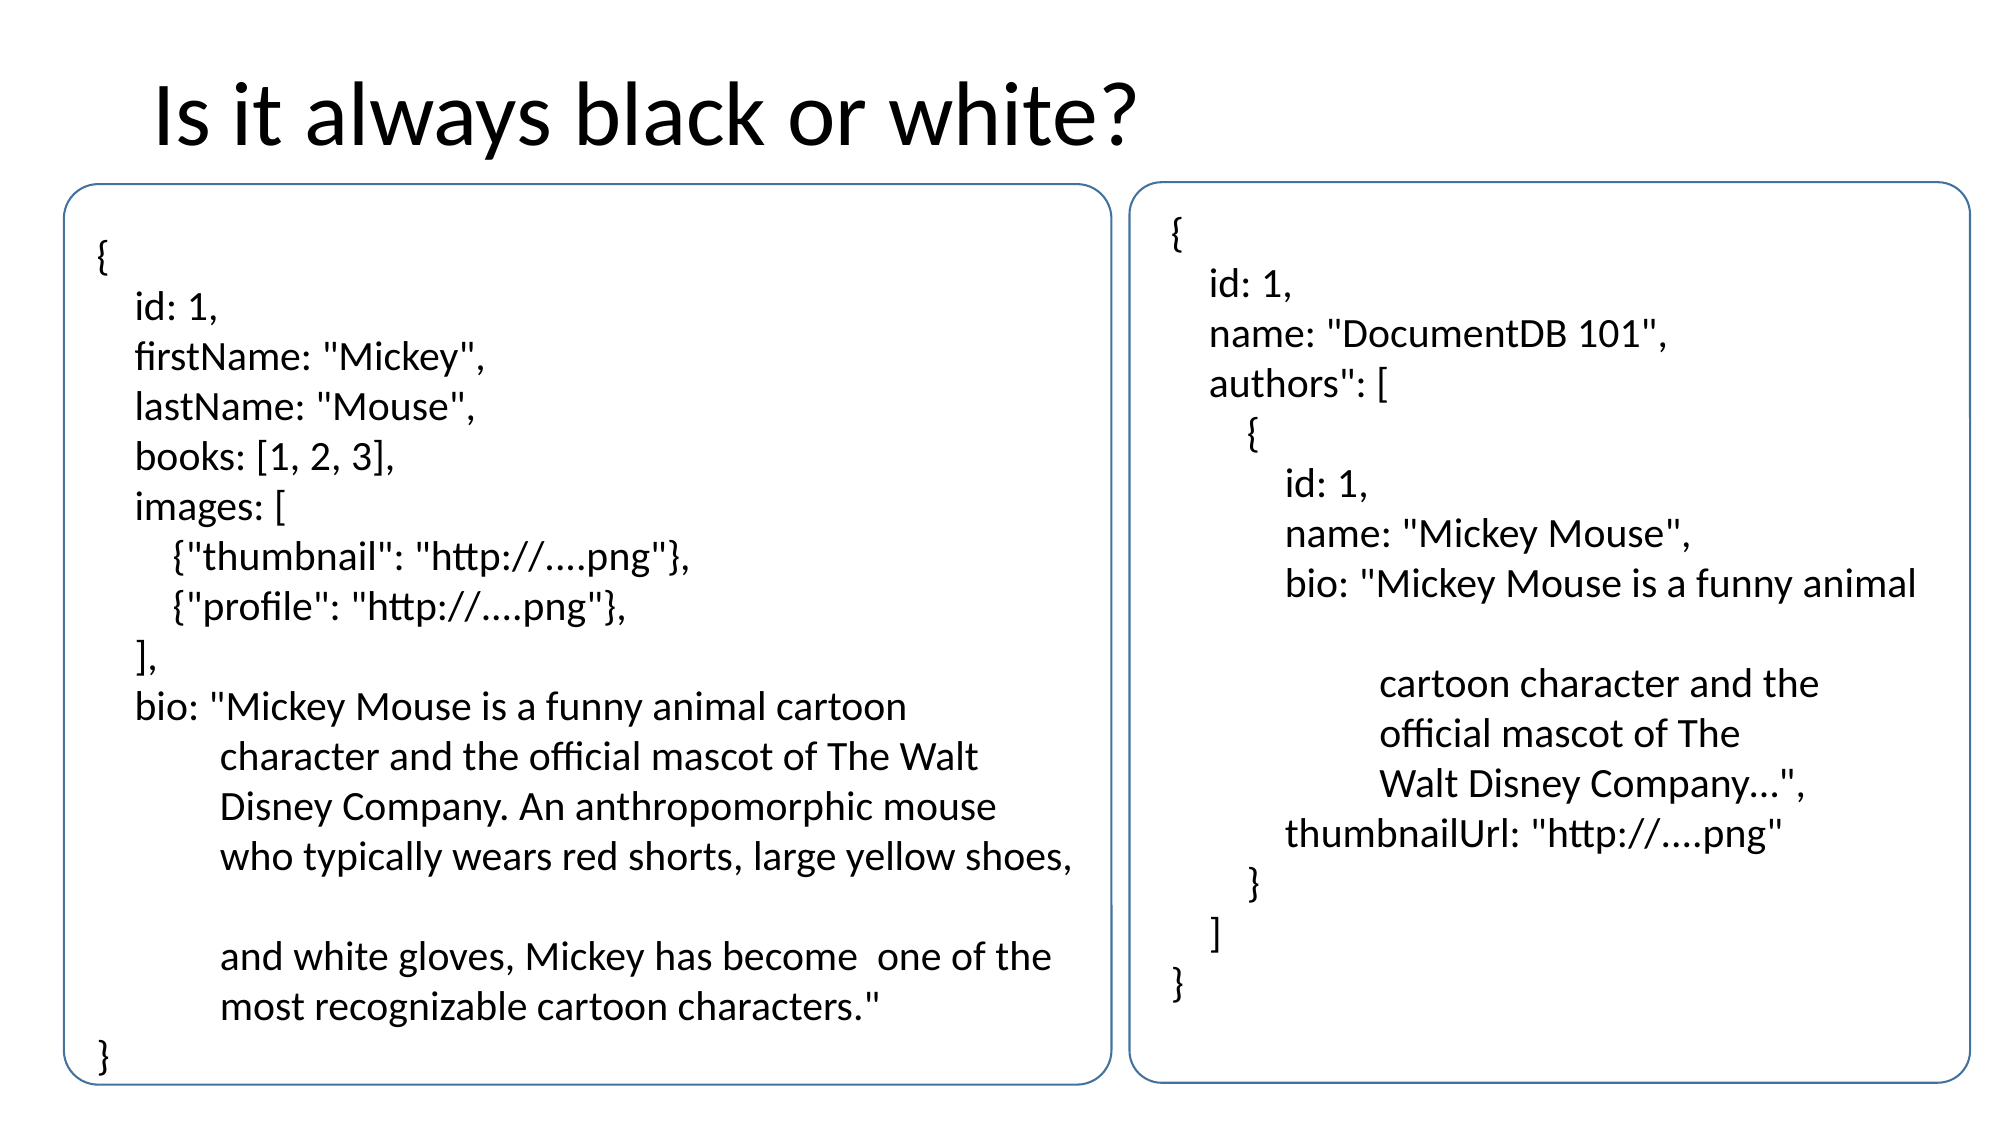

# Is it always black or white?

{
    id: 1,
    firstName: "Mickey",
    lastName: "Mouse",
    books: [1, 2, 3],
    images: [
        {"thumbnail": "http://....png"},
        {"profile": "http://....png"},
    ],
    bio: "Mickey Mouse is a funny animal cartoon
             character and the official mascot of The Walt
             Disney Company. An anthropomorphic mouse
             who typically wears red shorts, large yellow shoes,
             and white gloves, Mickey has become  one of the
             most recognizable cartoon characters."
}
{
    id: 1,
    name: "DocumentDB 101",
    authors": [
        {
            id: 1,
            name: "Mickey Mouse",
            bio: "Mickey Mouse is a funny animal
                      cartoon character and the
                      official mascot of The
                      Walt Disney Company…",
            thumbnailUrl: "http://....png"
        }
    ]
}